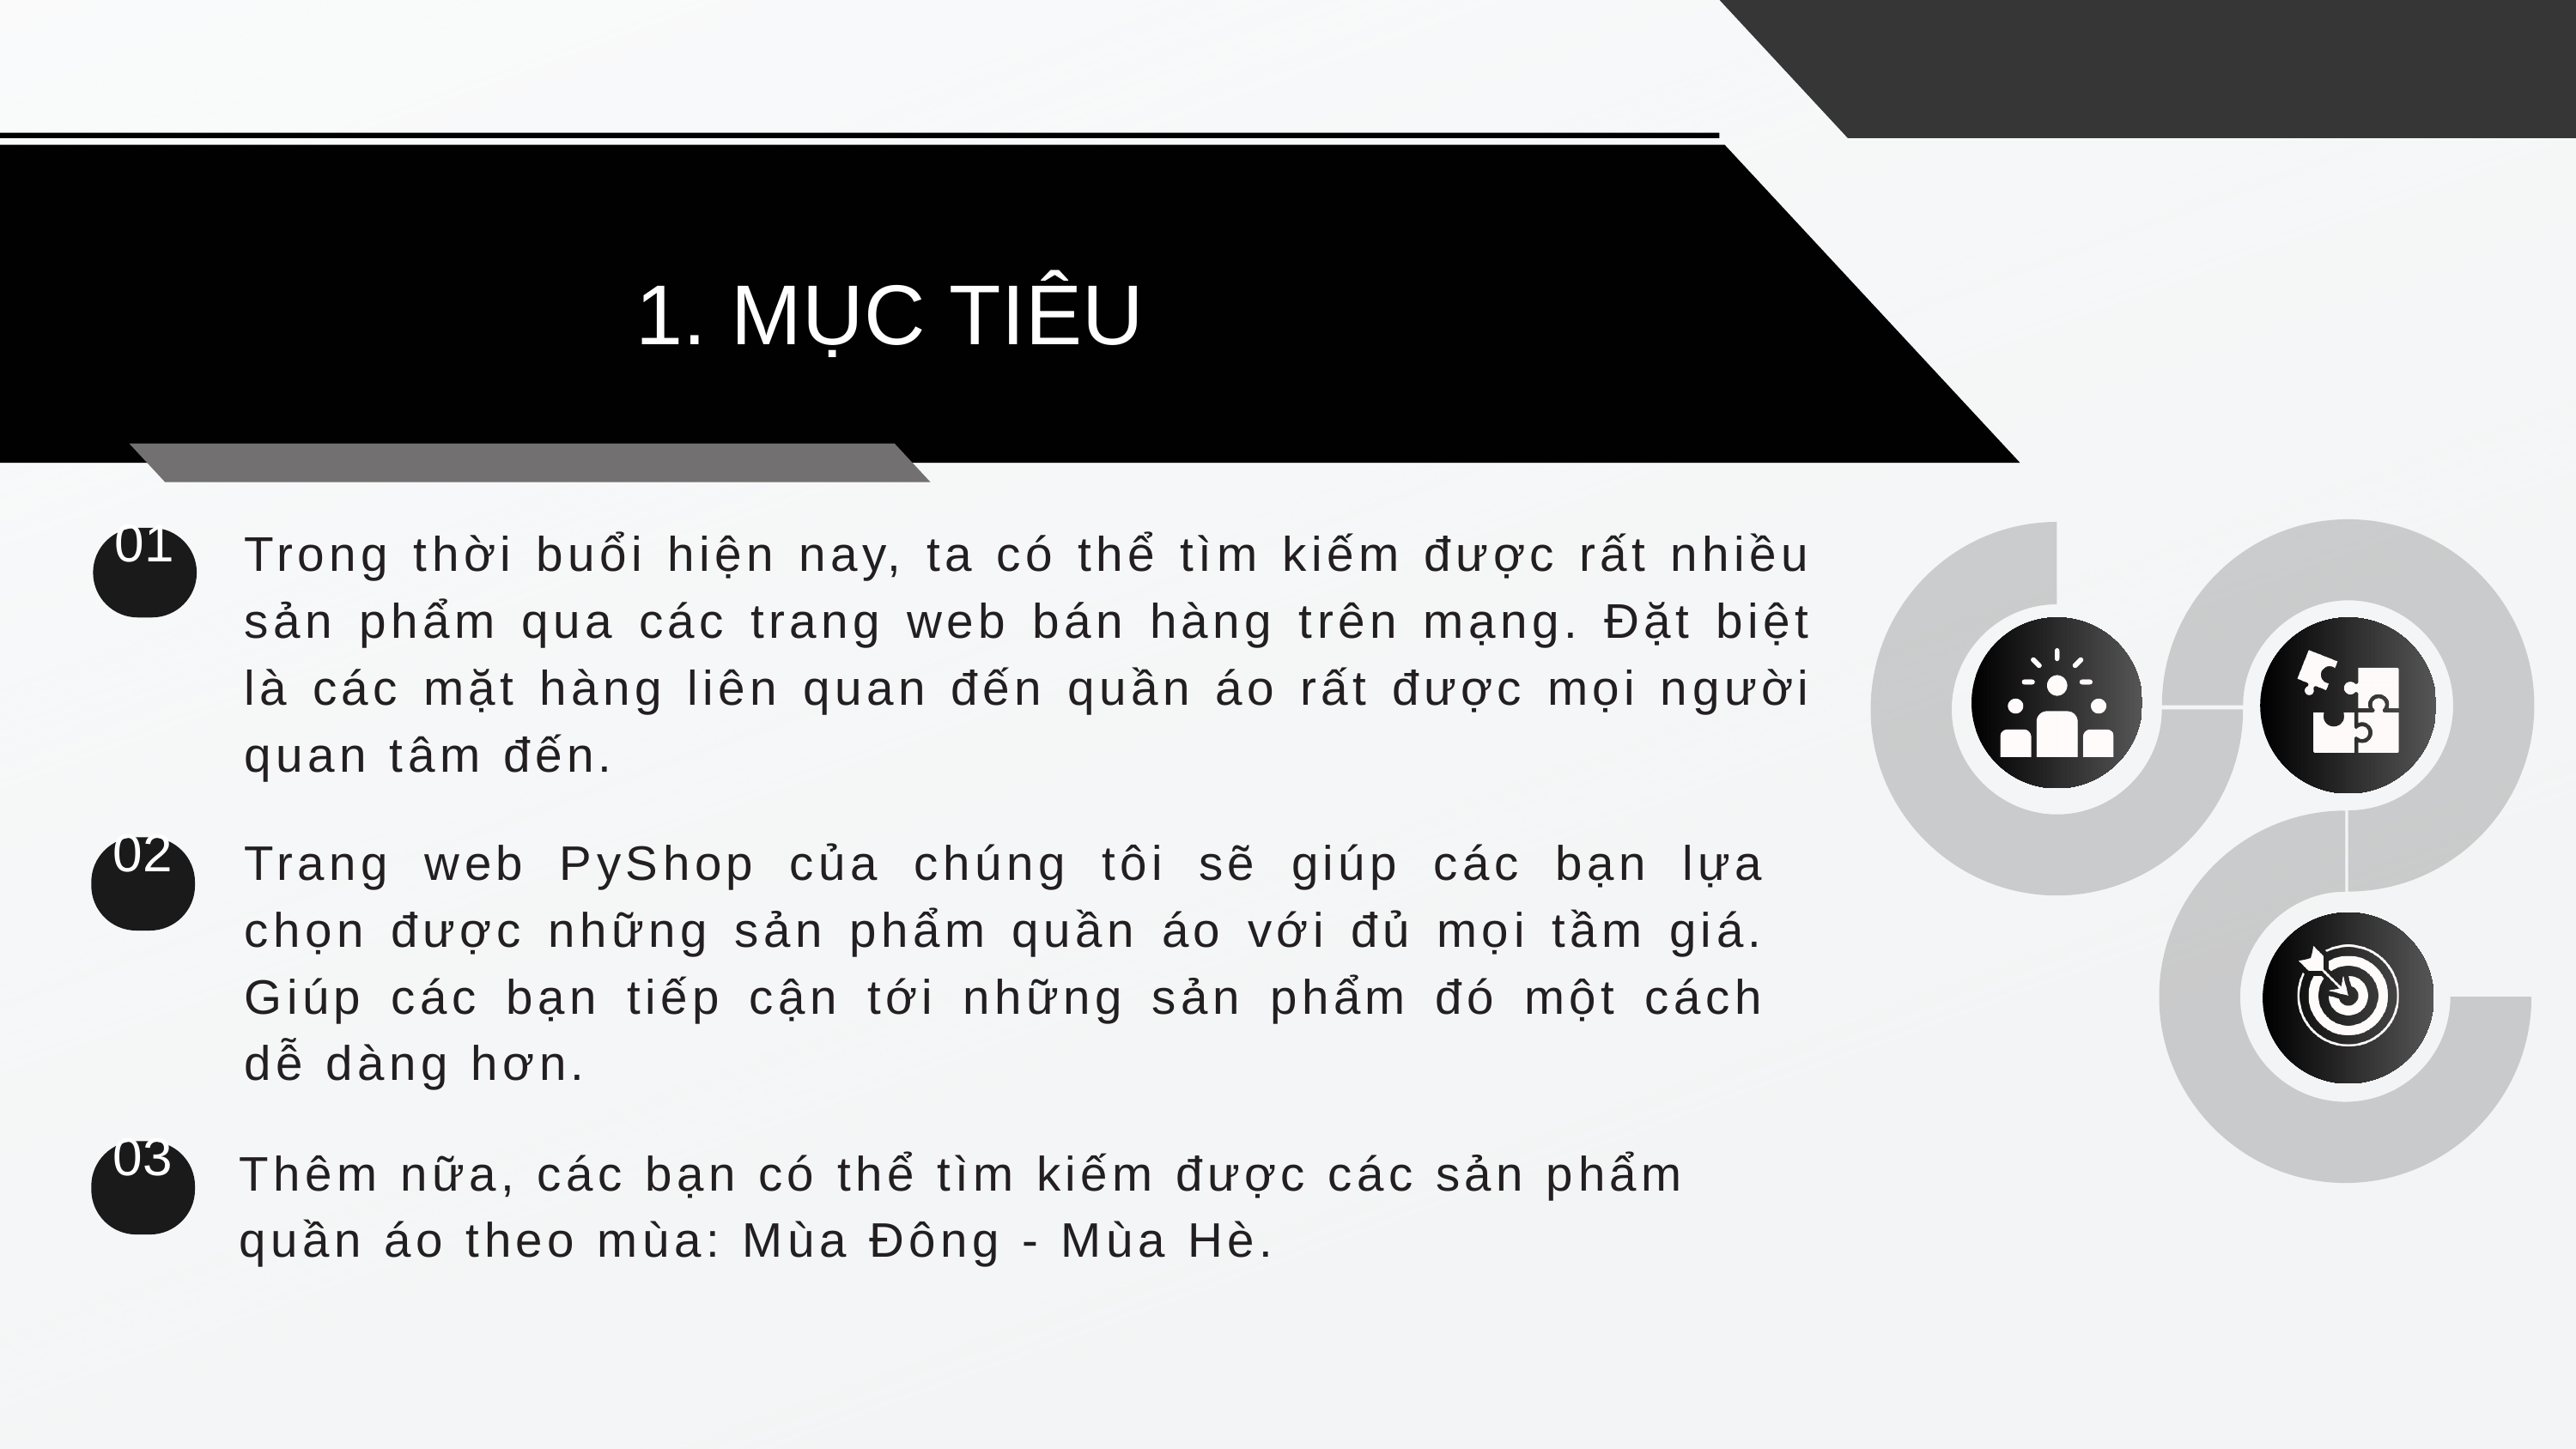

1. MỤC TIÊU

Trong thời buổi hiện nay, ta có thể tìm kiếm được rất nhiều sản phẩm qua các trang web bán hàng trên mạng. Đặt biệt là các mặt hàng liên quan đến quần áo rất được mọi người quan tâm đến.

01

Trang web PyShop của chúng tôi sẽ giúp các bạn lựa chọn được những sản phẩm quần áo với đủ mọi tầm giá. Giúp các bạn tiếp cận tới những sản phẩm đó một cách dễ dàng hơn.

02

Thêm nữa, các bạn có thể tìm kiếm được các sản phẩm quần áo theo mùa: Mùa Đông - Mùa Hè.

03